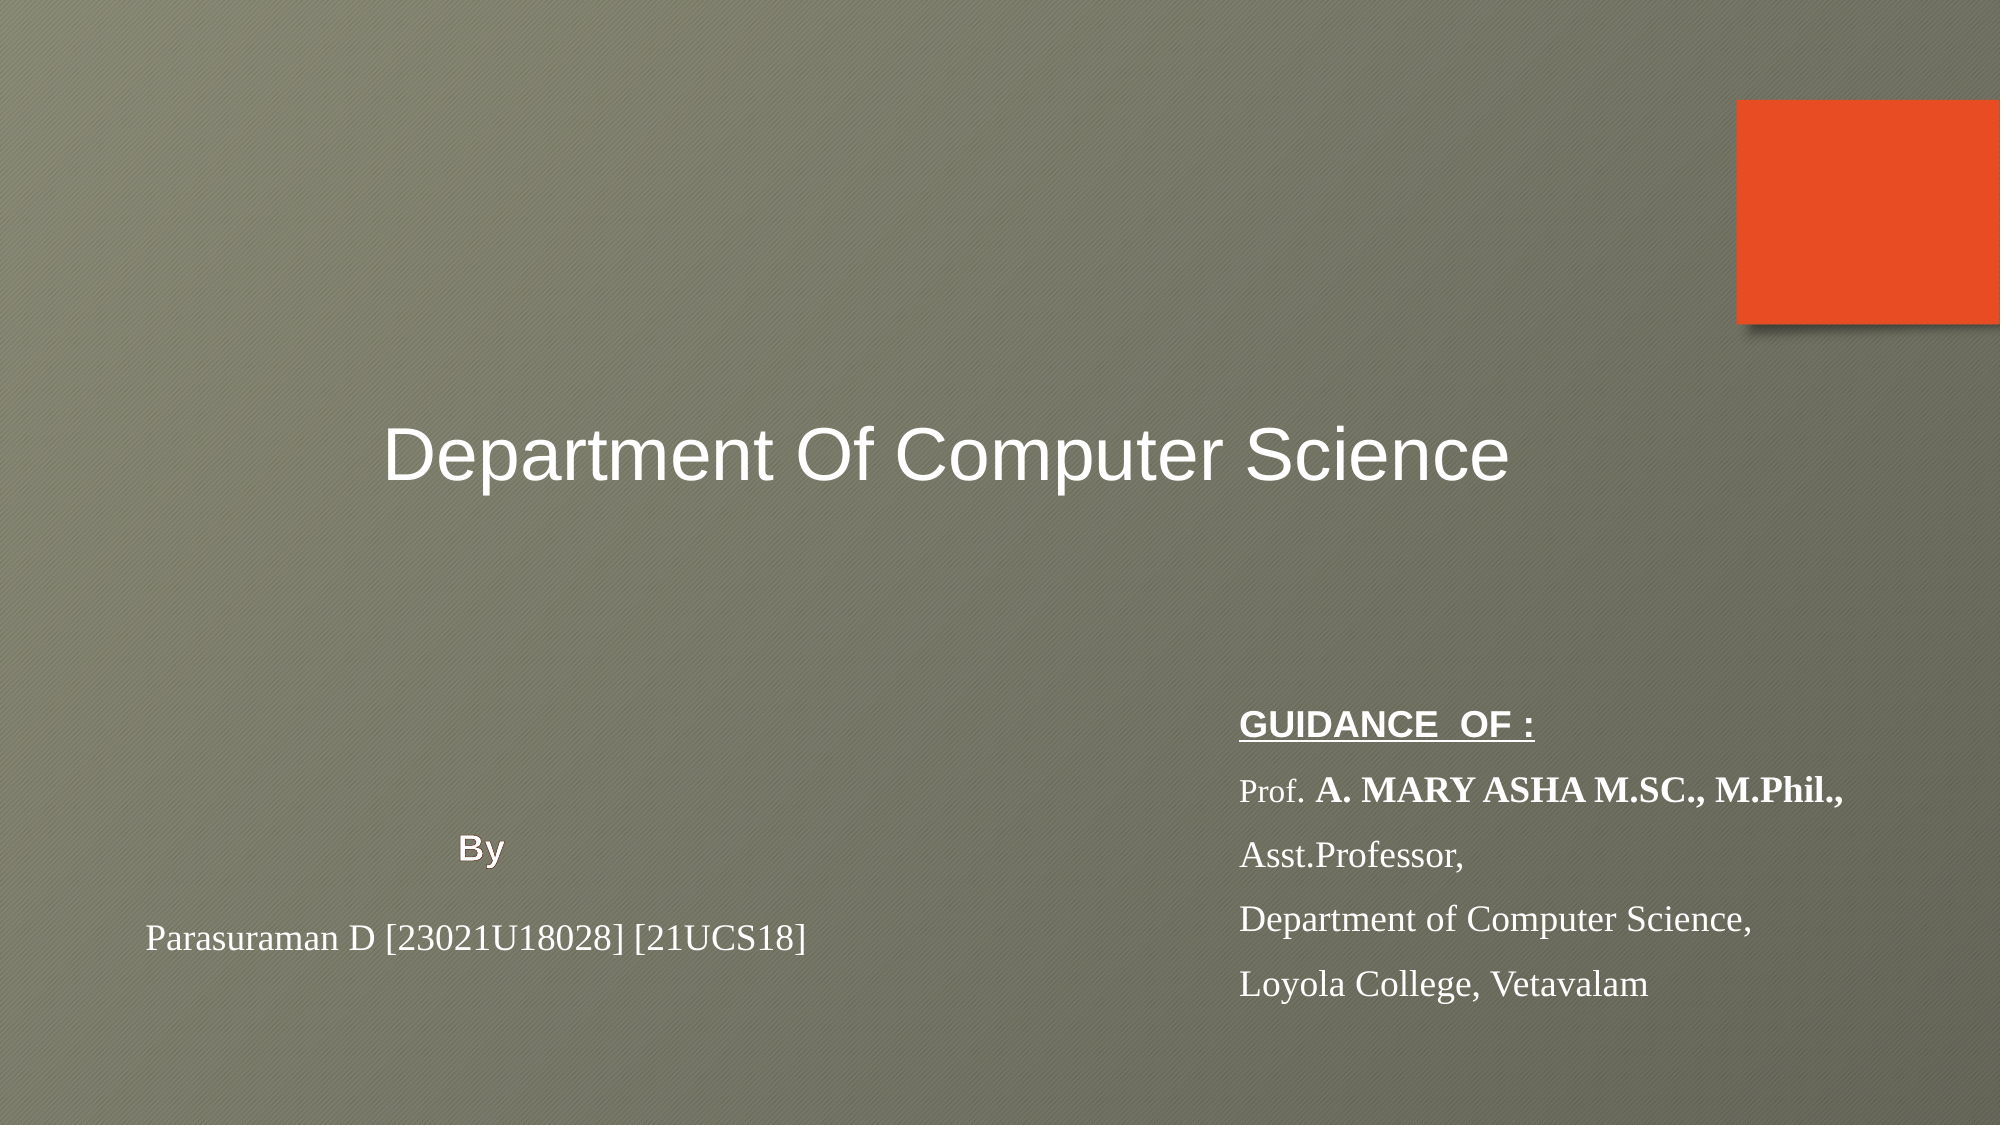

Department Of Computer Science
GUIDANCE  OF :
Prof. A. MARY ASHA M.SC., M.Phil.,
Asst.Professor,
Department of Computer Science,
Loyola College, Vetavalam
By

Parasuraman D [23021U18028] [21UCS18]